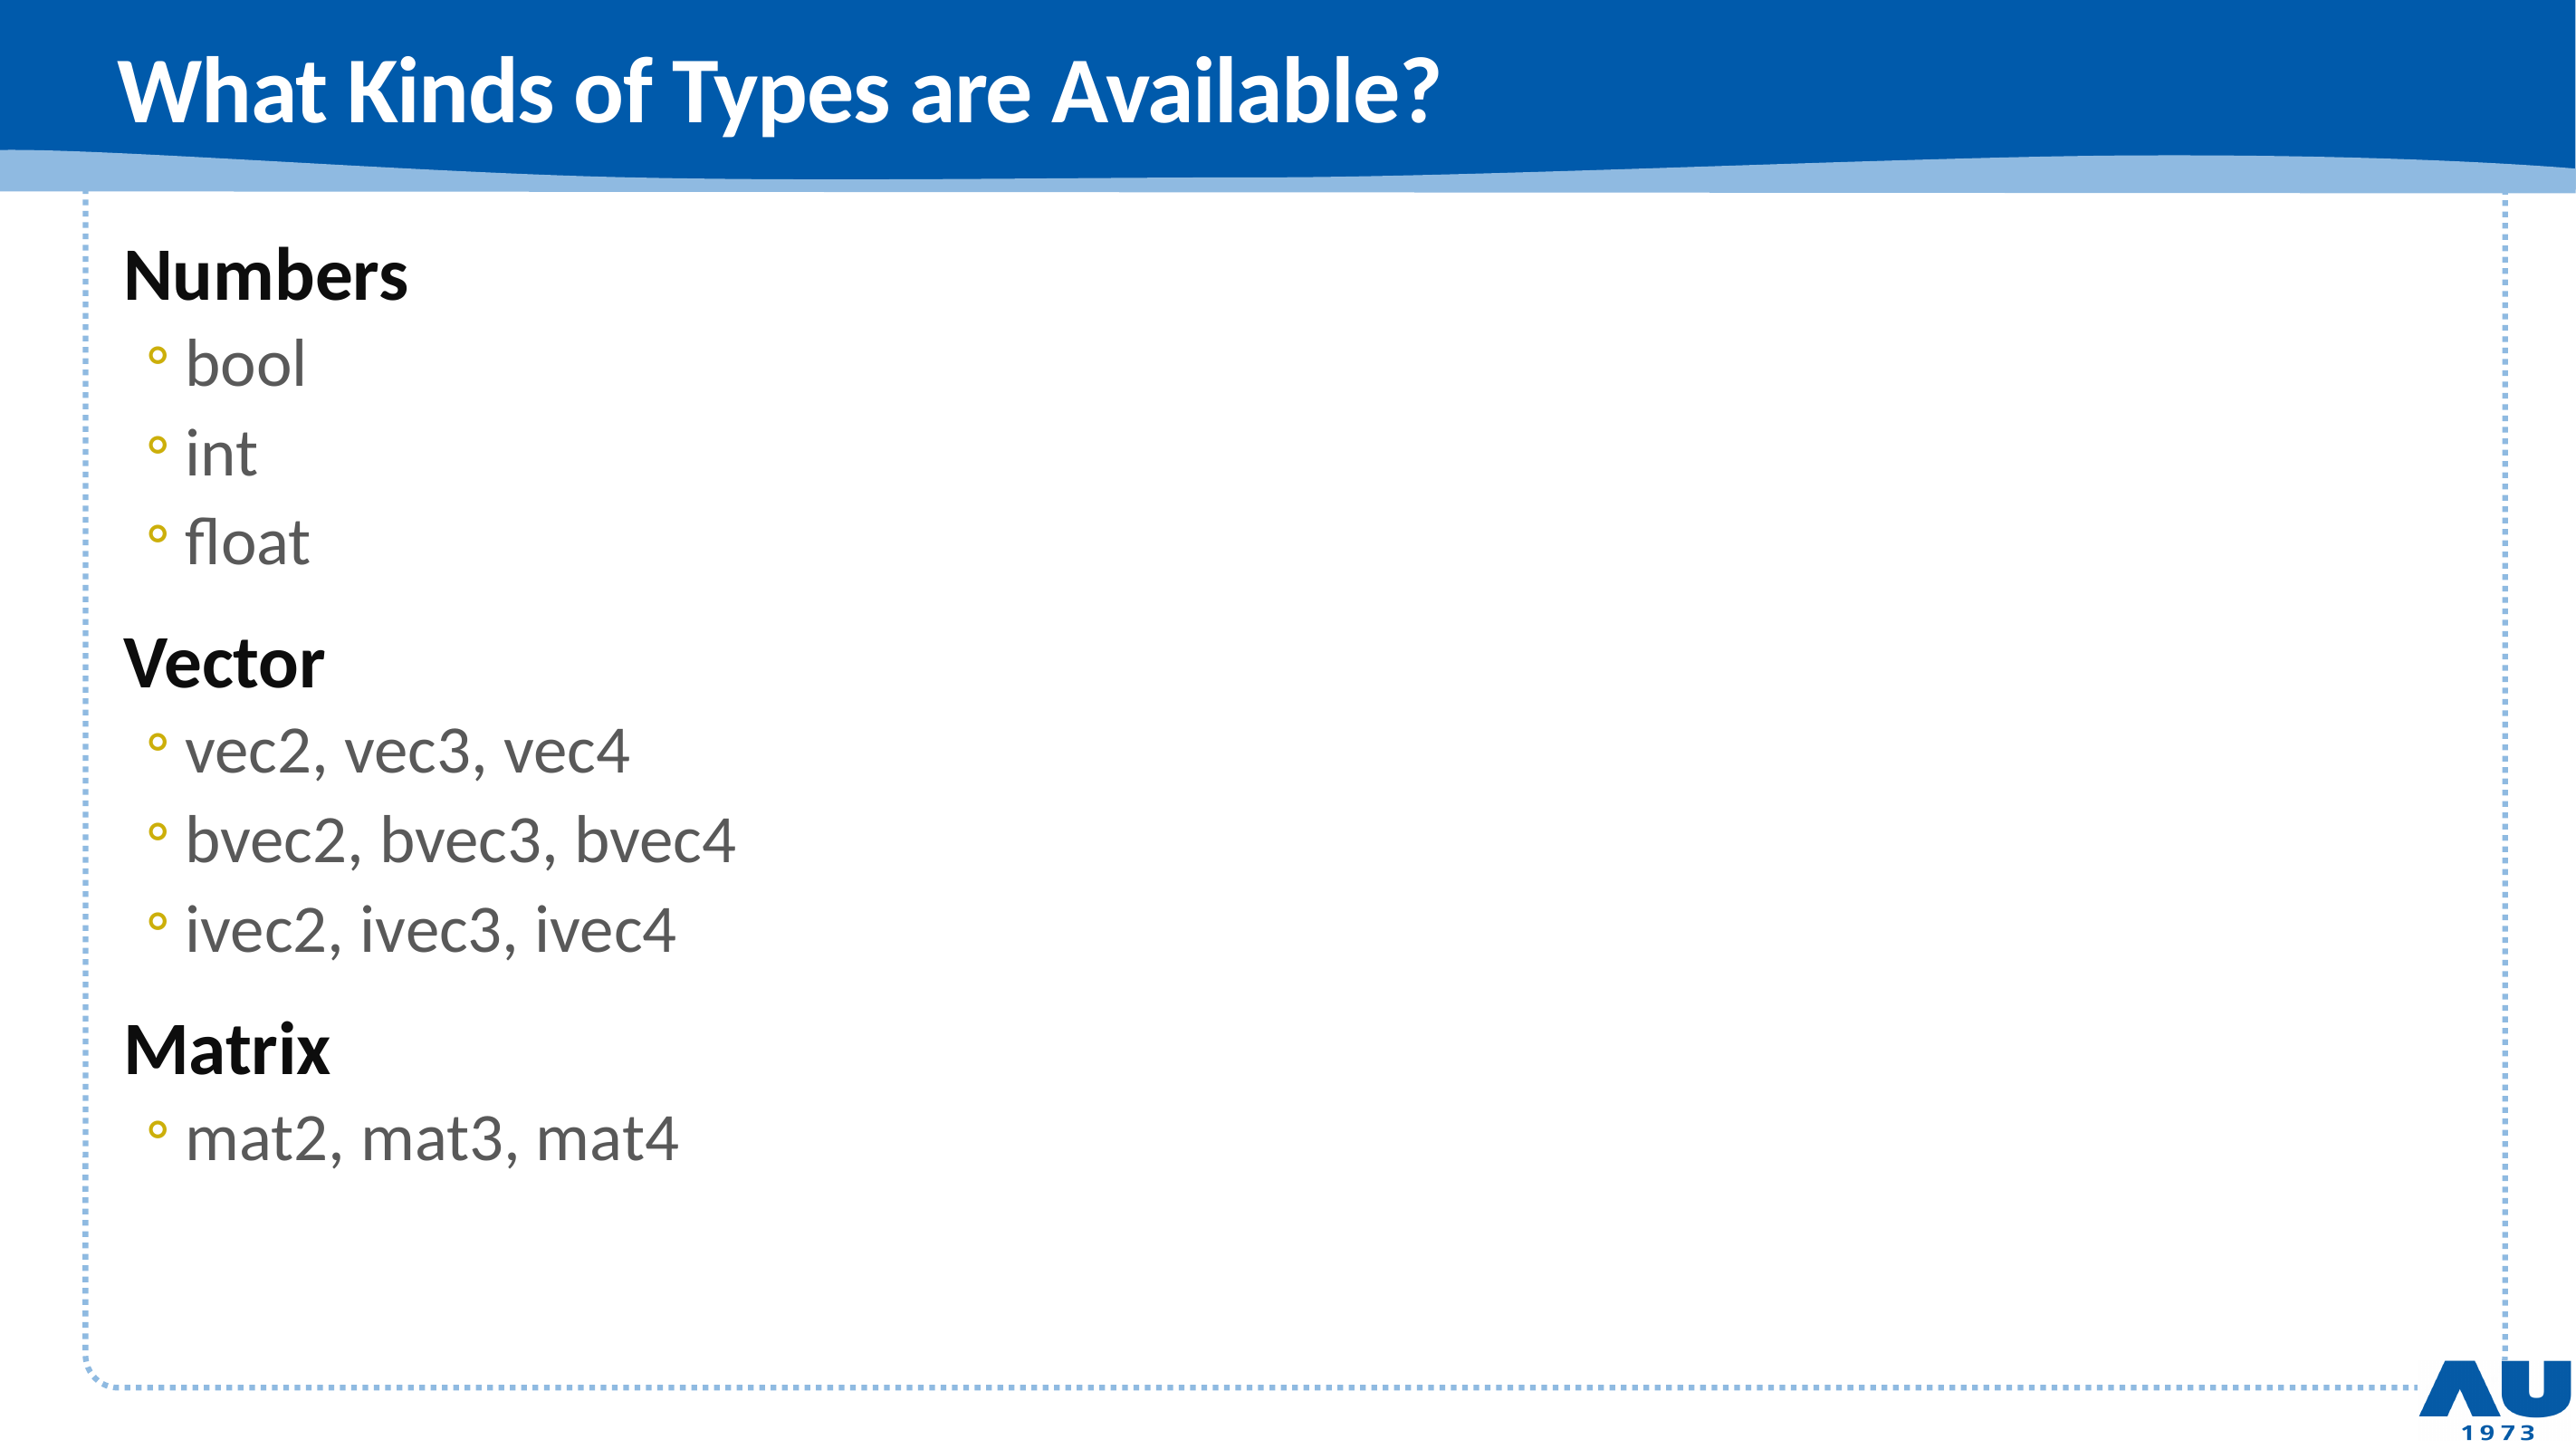

# What Kinds of Types are Available?
Numbers
bool
int
float
Vector
vec2, vec3, vec4
bvec2, bvec3, bvec4
ivec2, ivec3, ivec4
Matrix
mat2, mat3, mat4